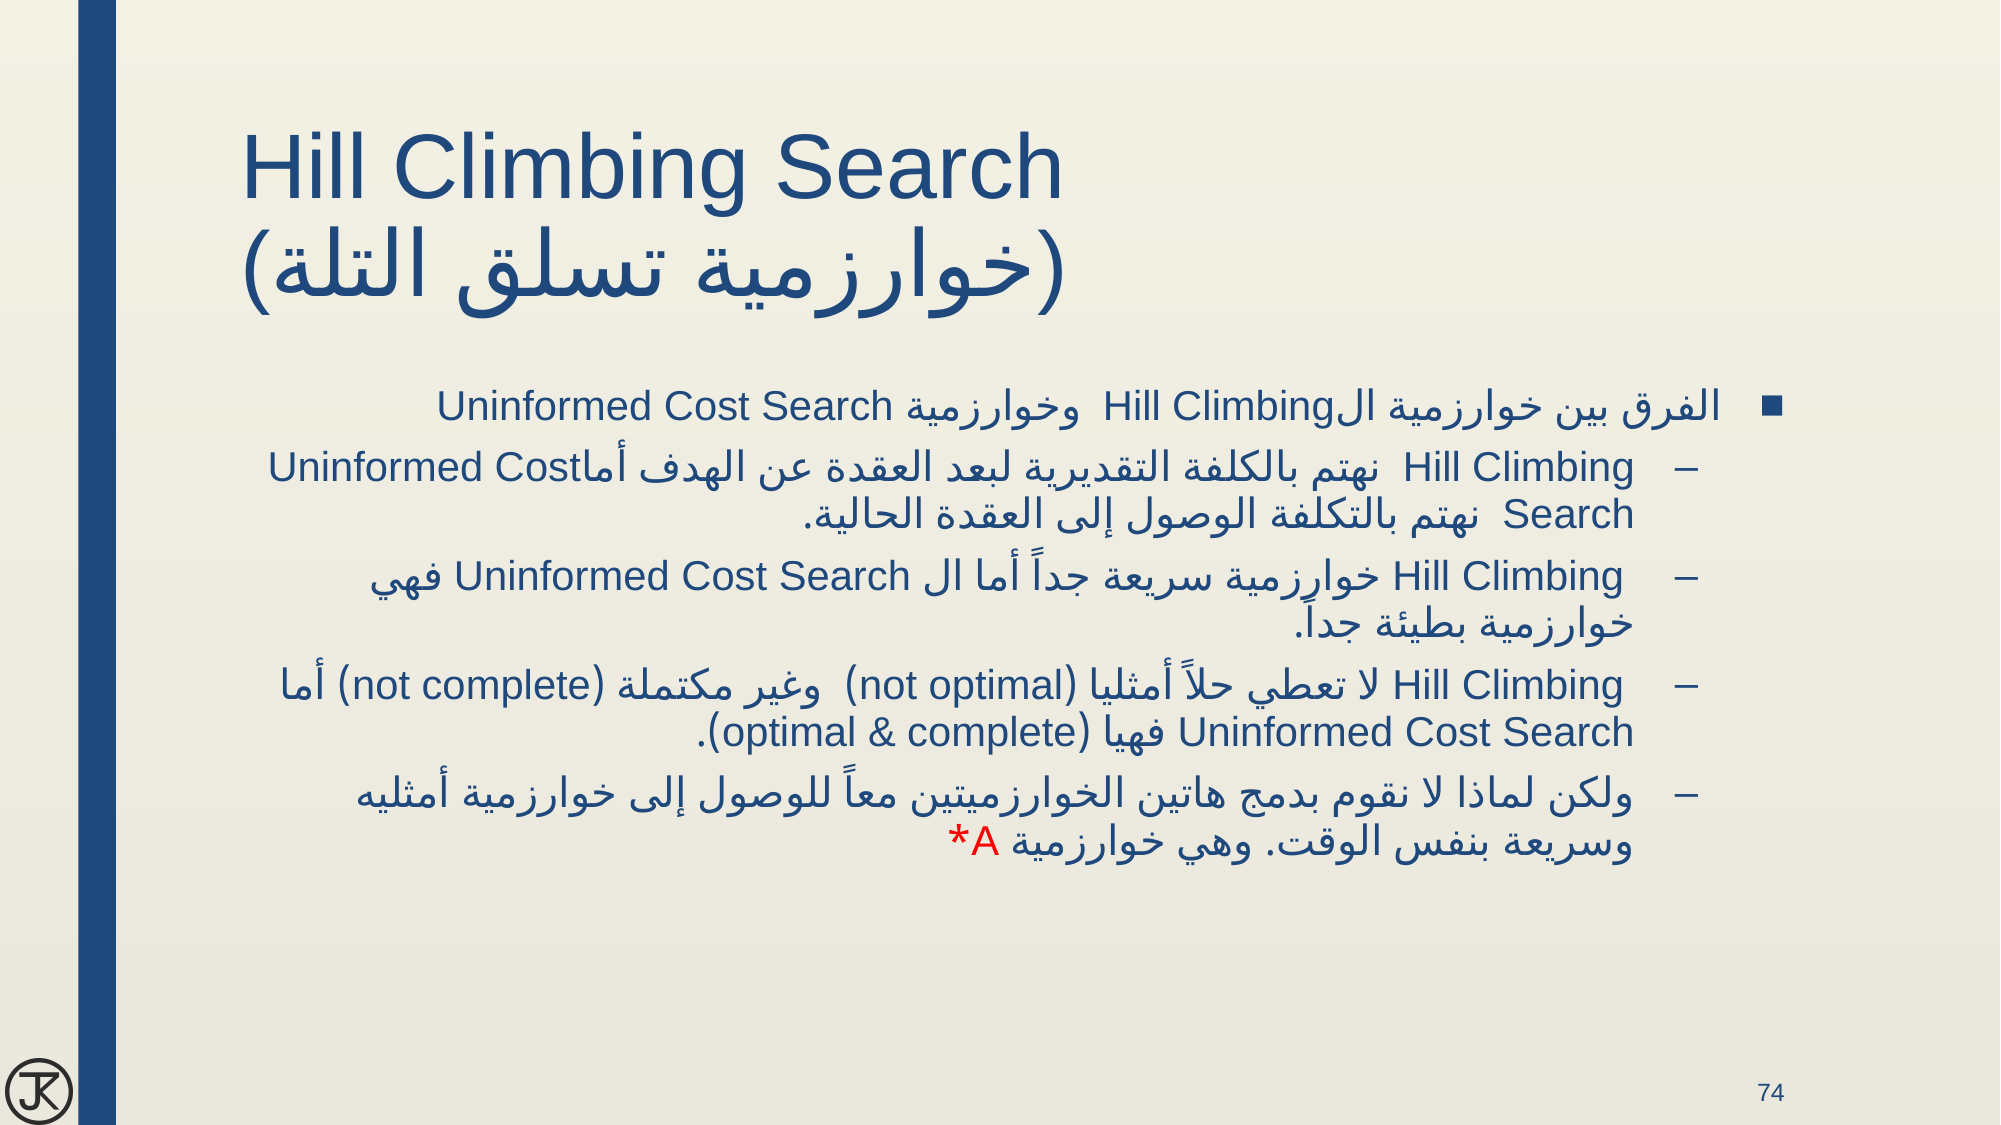

# Hill Climbing Search (خوارزمية تسلق التلة)
الفرق بين خوارزمية الHill Climbing  وخوارزمية Uninformed Cost Search
Hill Climbing  نهتم بالكلفة التقديرية لبعد العقدة عن الهدف أماUninformed Cost Search  نهتم بالتكلفة الوصول إلى العقدة الحالية.
 Hill Climbing خوارزمية سريعة جداً أما ال Uninformed Cost Search فهي خوارزمية بطيئة جداً.
 Hill Climbing لا تعطي حلاً أمثليا (not optimal)  وغير مكتملة (not complete) أما Uninformed Cost Search فهيا (optimal & complete).
ولكن لماذا لا نقوم بدمج هاتين الخوارزميتين معاً للوصول إلى خوارزمية أمثليه وسريعة بنفس الوقت. وهي خوارزمية A*
74